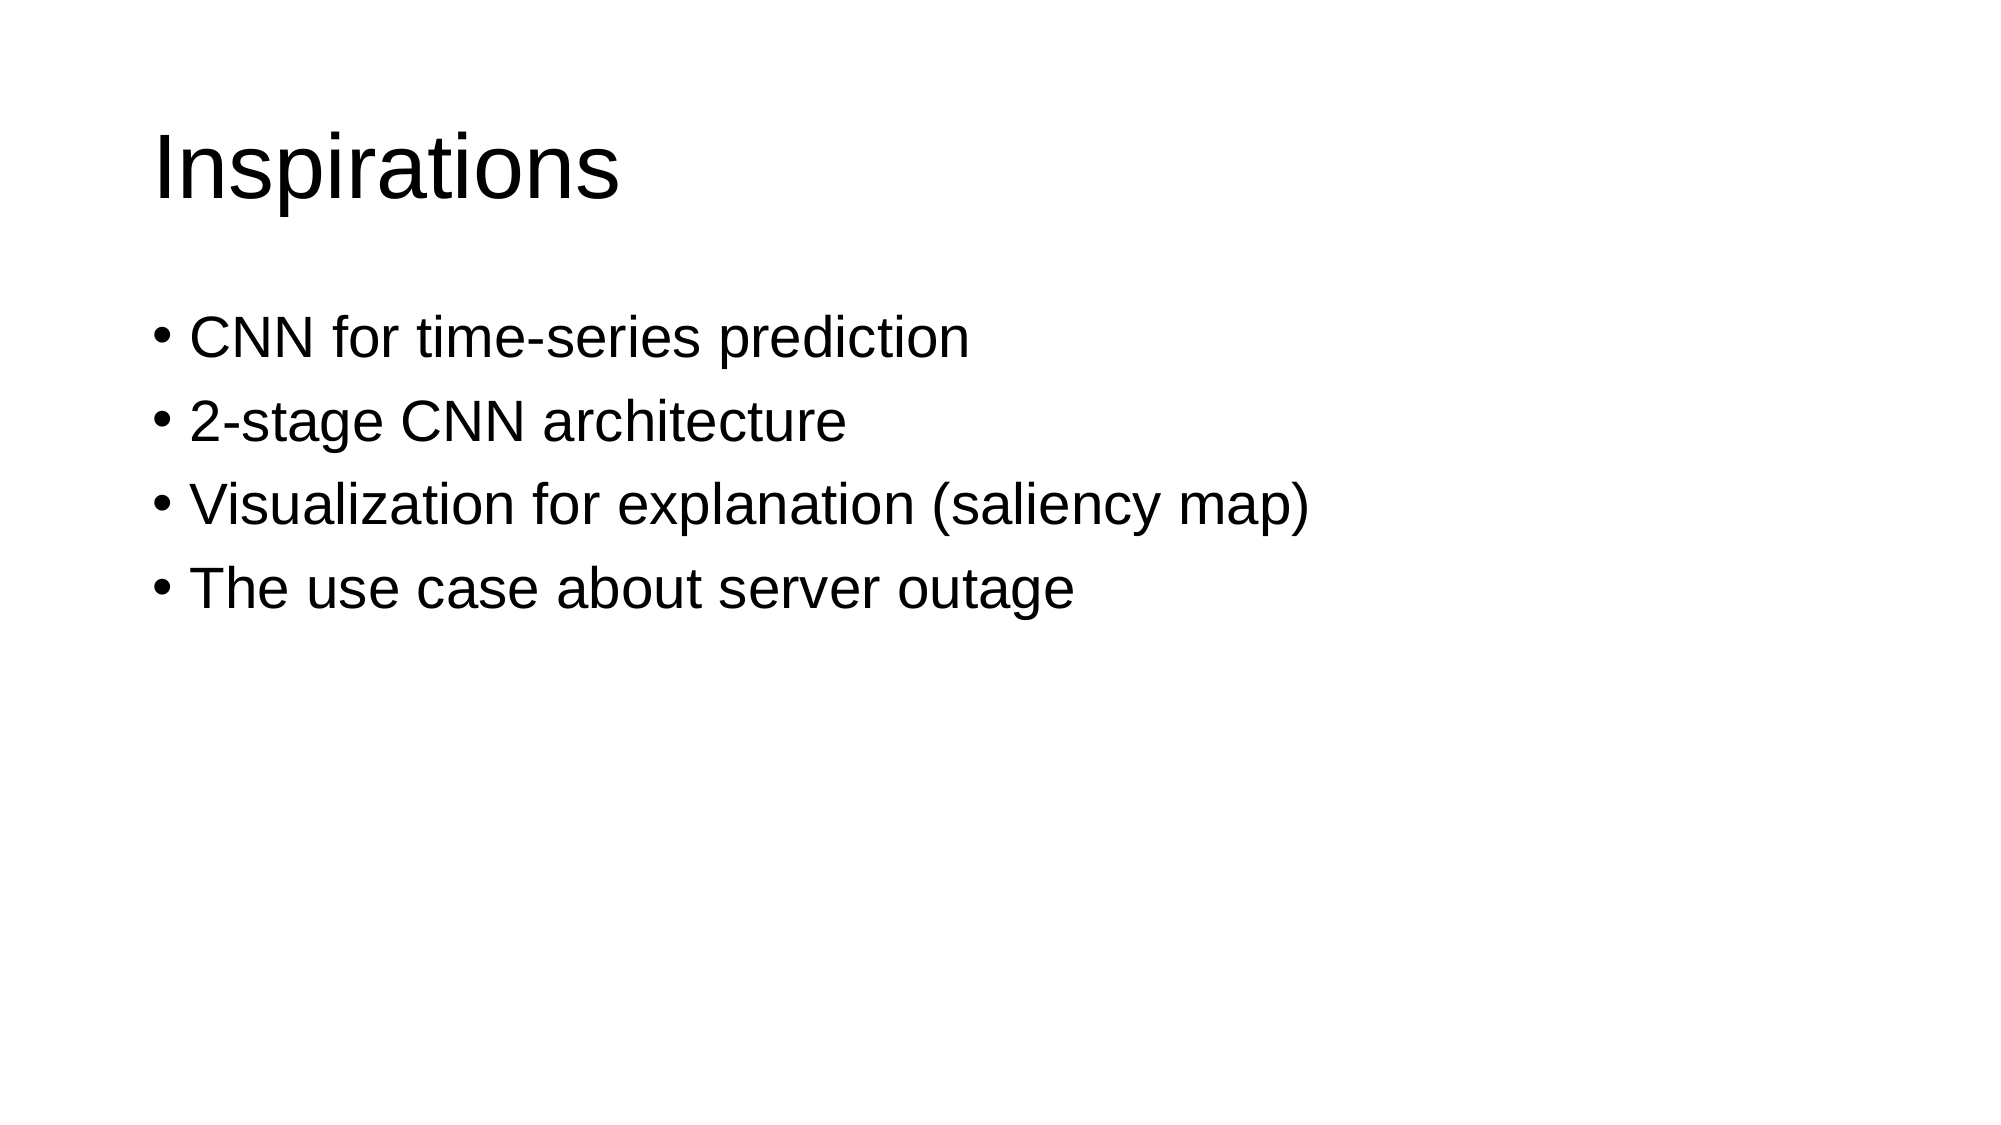

# Inspirations
CNN for time-series prediction
2-stage CNN architecture
Visualization for explanation (saliency map)
The use case about server outage